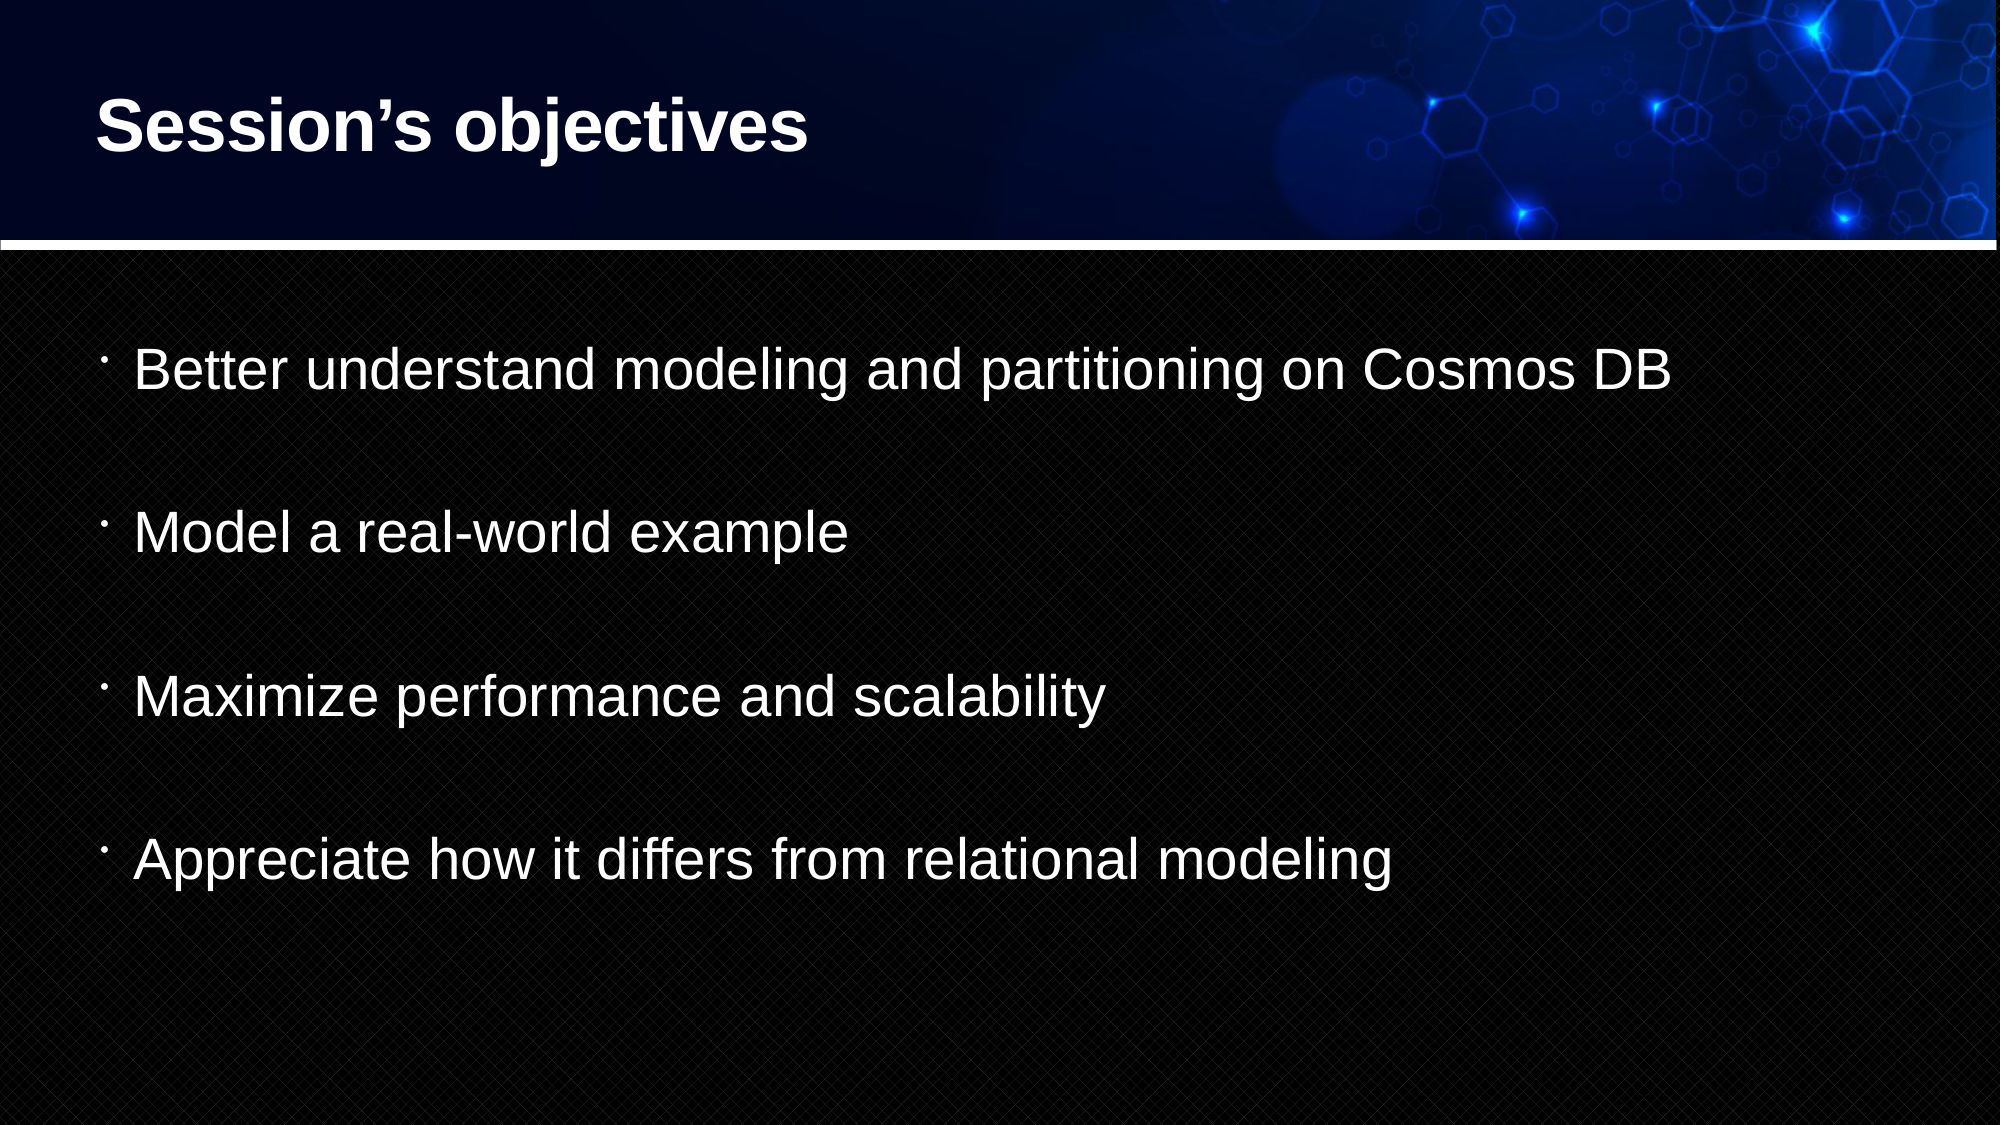

# Session’s objectives
Better understand modeling and partitioning on Cosmos DB

Model a real-world example

Maximize performance and scalability

Appreciate how it differs from relational modeling